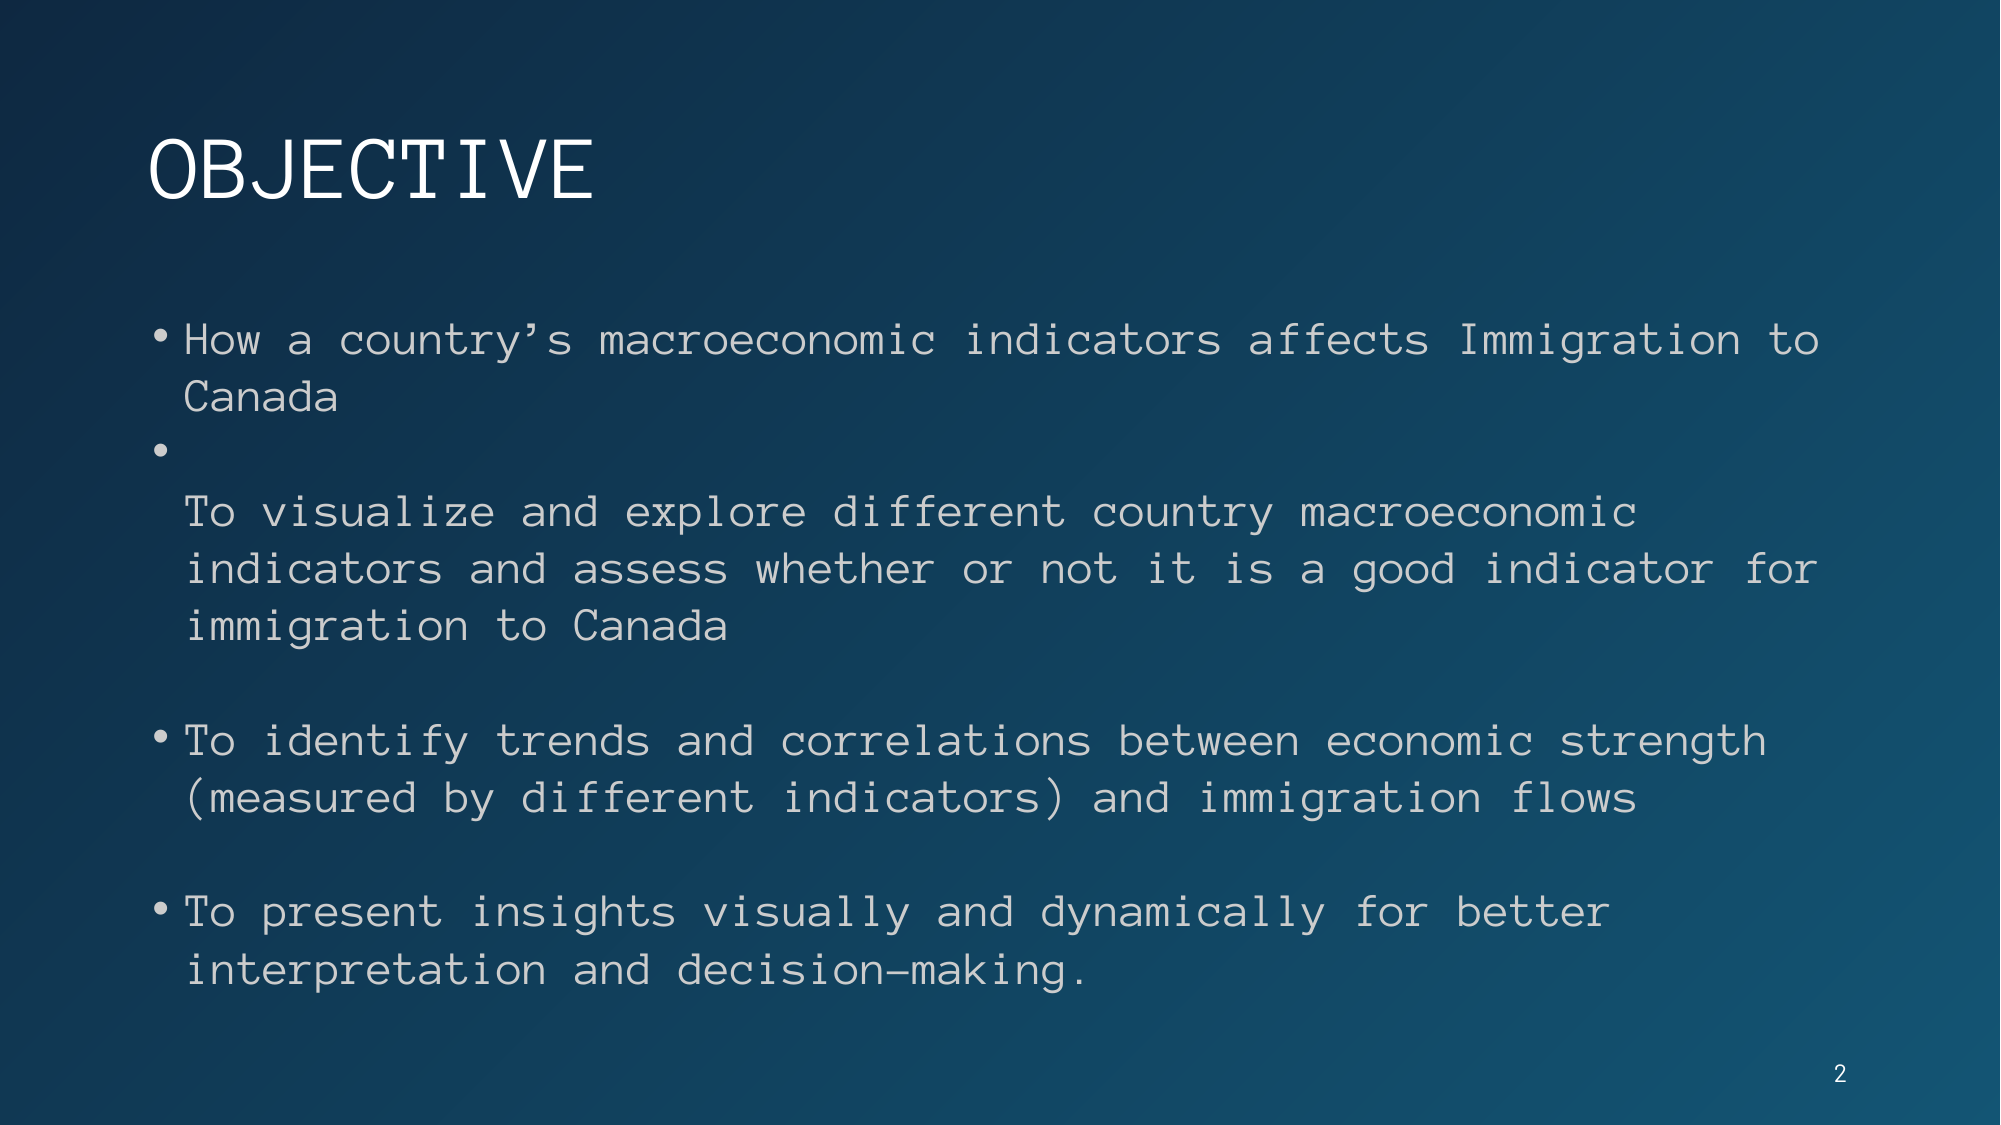

# OBJECTIVE
How a country’s macroeconomic indicators affects Immigration to Canada
To visualize and explore different country macroeconomic indicators and assess whether or not it is a good indicator for immigration to Canada

To identify trends and correlations between economic strength (measured by different indicators) and immigration flows

To present insights visually and dynamically for better interpretation and decision-making.

2